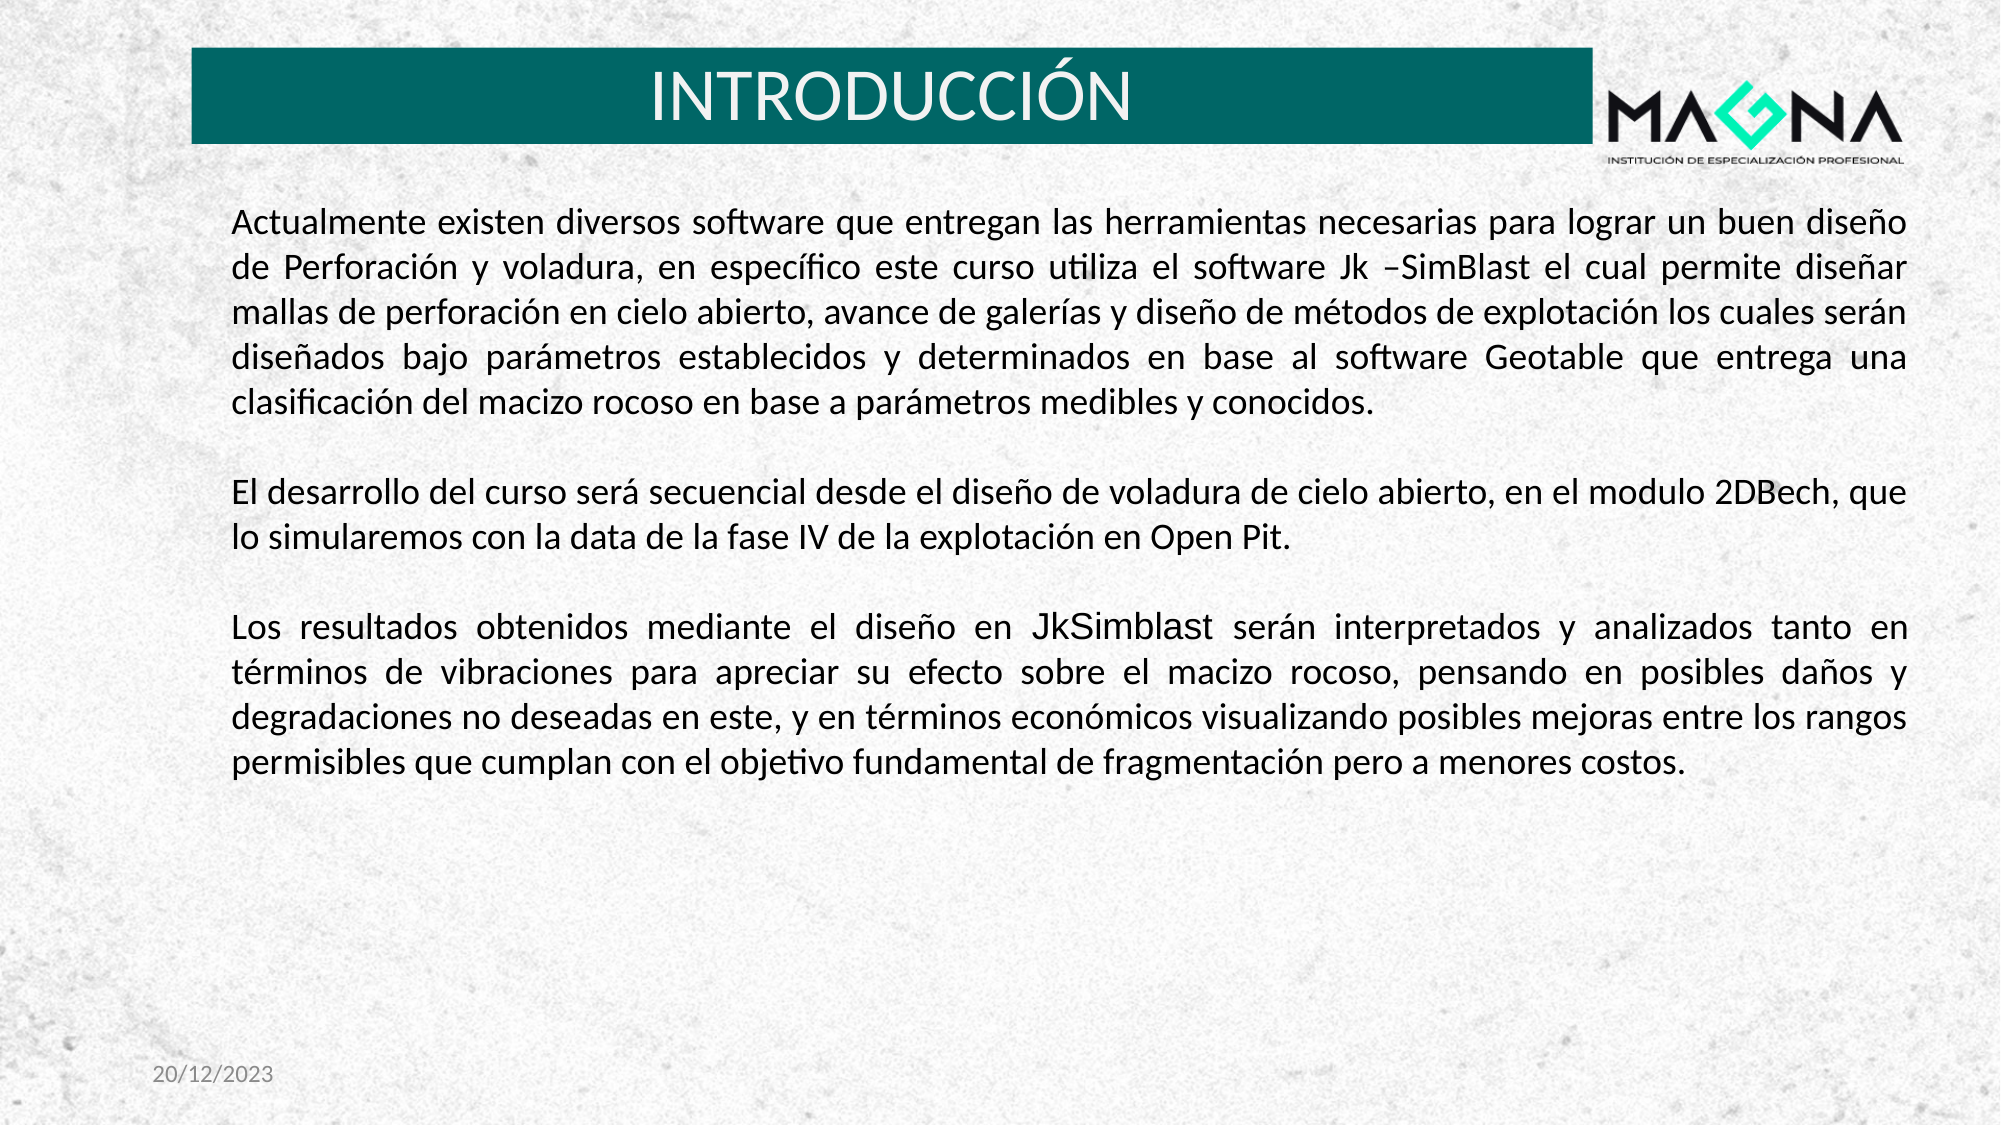

# INTRODUCCIÓN
Actualmente existen diversos software que entregan las herramientas necesarias para lograr un buen diseño de Perforación y voladura, en específico este curso utiliza el software Jk –SimBlast el cual permite diseñar mallas de perforación en cielo abierto, avance de galerías y diseño de métodos de explotación los cuales serán diseñados bajo parámetros establecidos y determinados en base al software Geotable que entrega una clasificación del macizo rocoso en base a parámetros medibles y conocidos.

El desarrollo del curso será secuencial desde el diseño de voladura de cielo abierto, en el modulo 2DBech, que lo simularemos con la data de la fase IV de la explotación en Open Pit.

Los resultados obtenidos mediante el diseño en JkSimblast serán interpretados y analizados tanto en términos de vibraciones para apreciar su efecto sobre el macizo rocoso, pensando en posibles daños y degradaciones no deseadas en este, y en términos económicos visualizando posibles mejoras entre los rangos permisibles que cumplan con el objetivo fundamental de fragmentación pero a menores costos.
20/12/2023